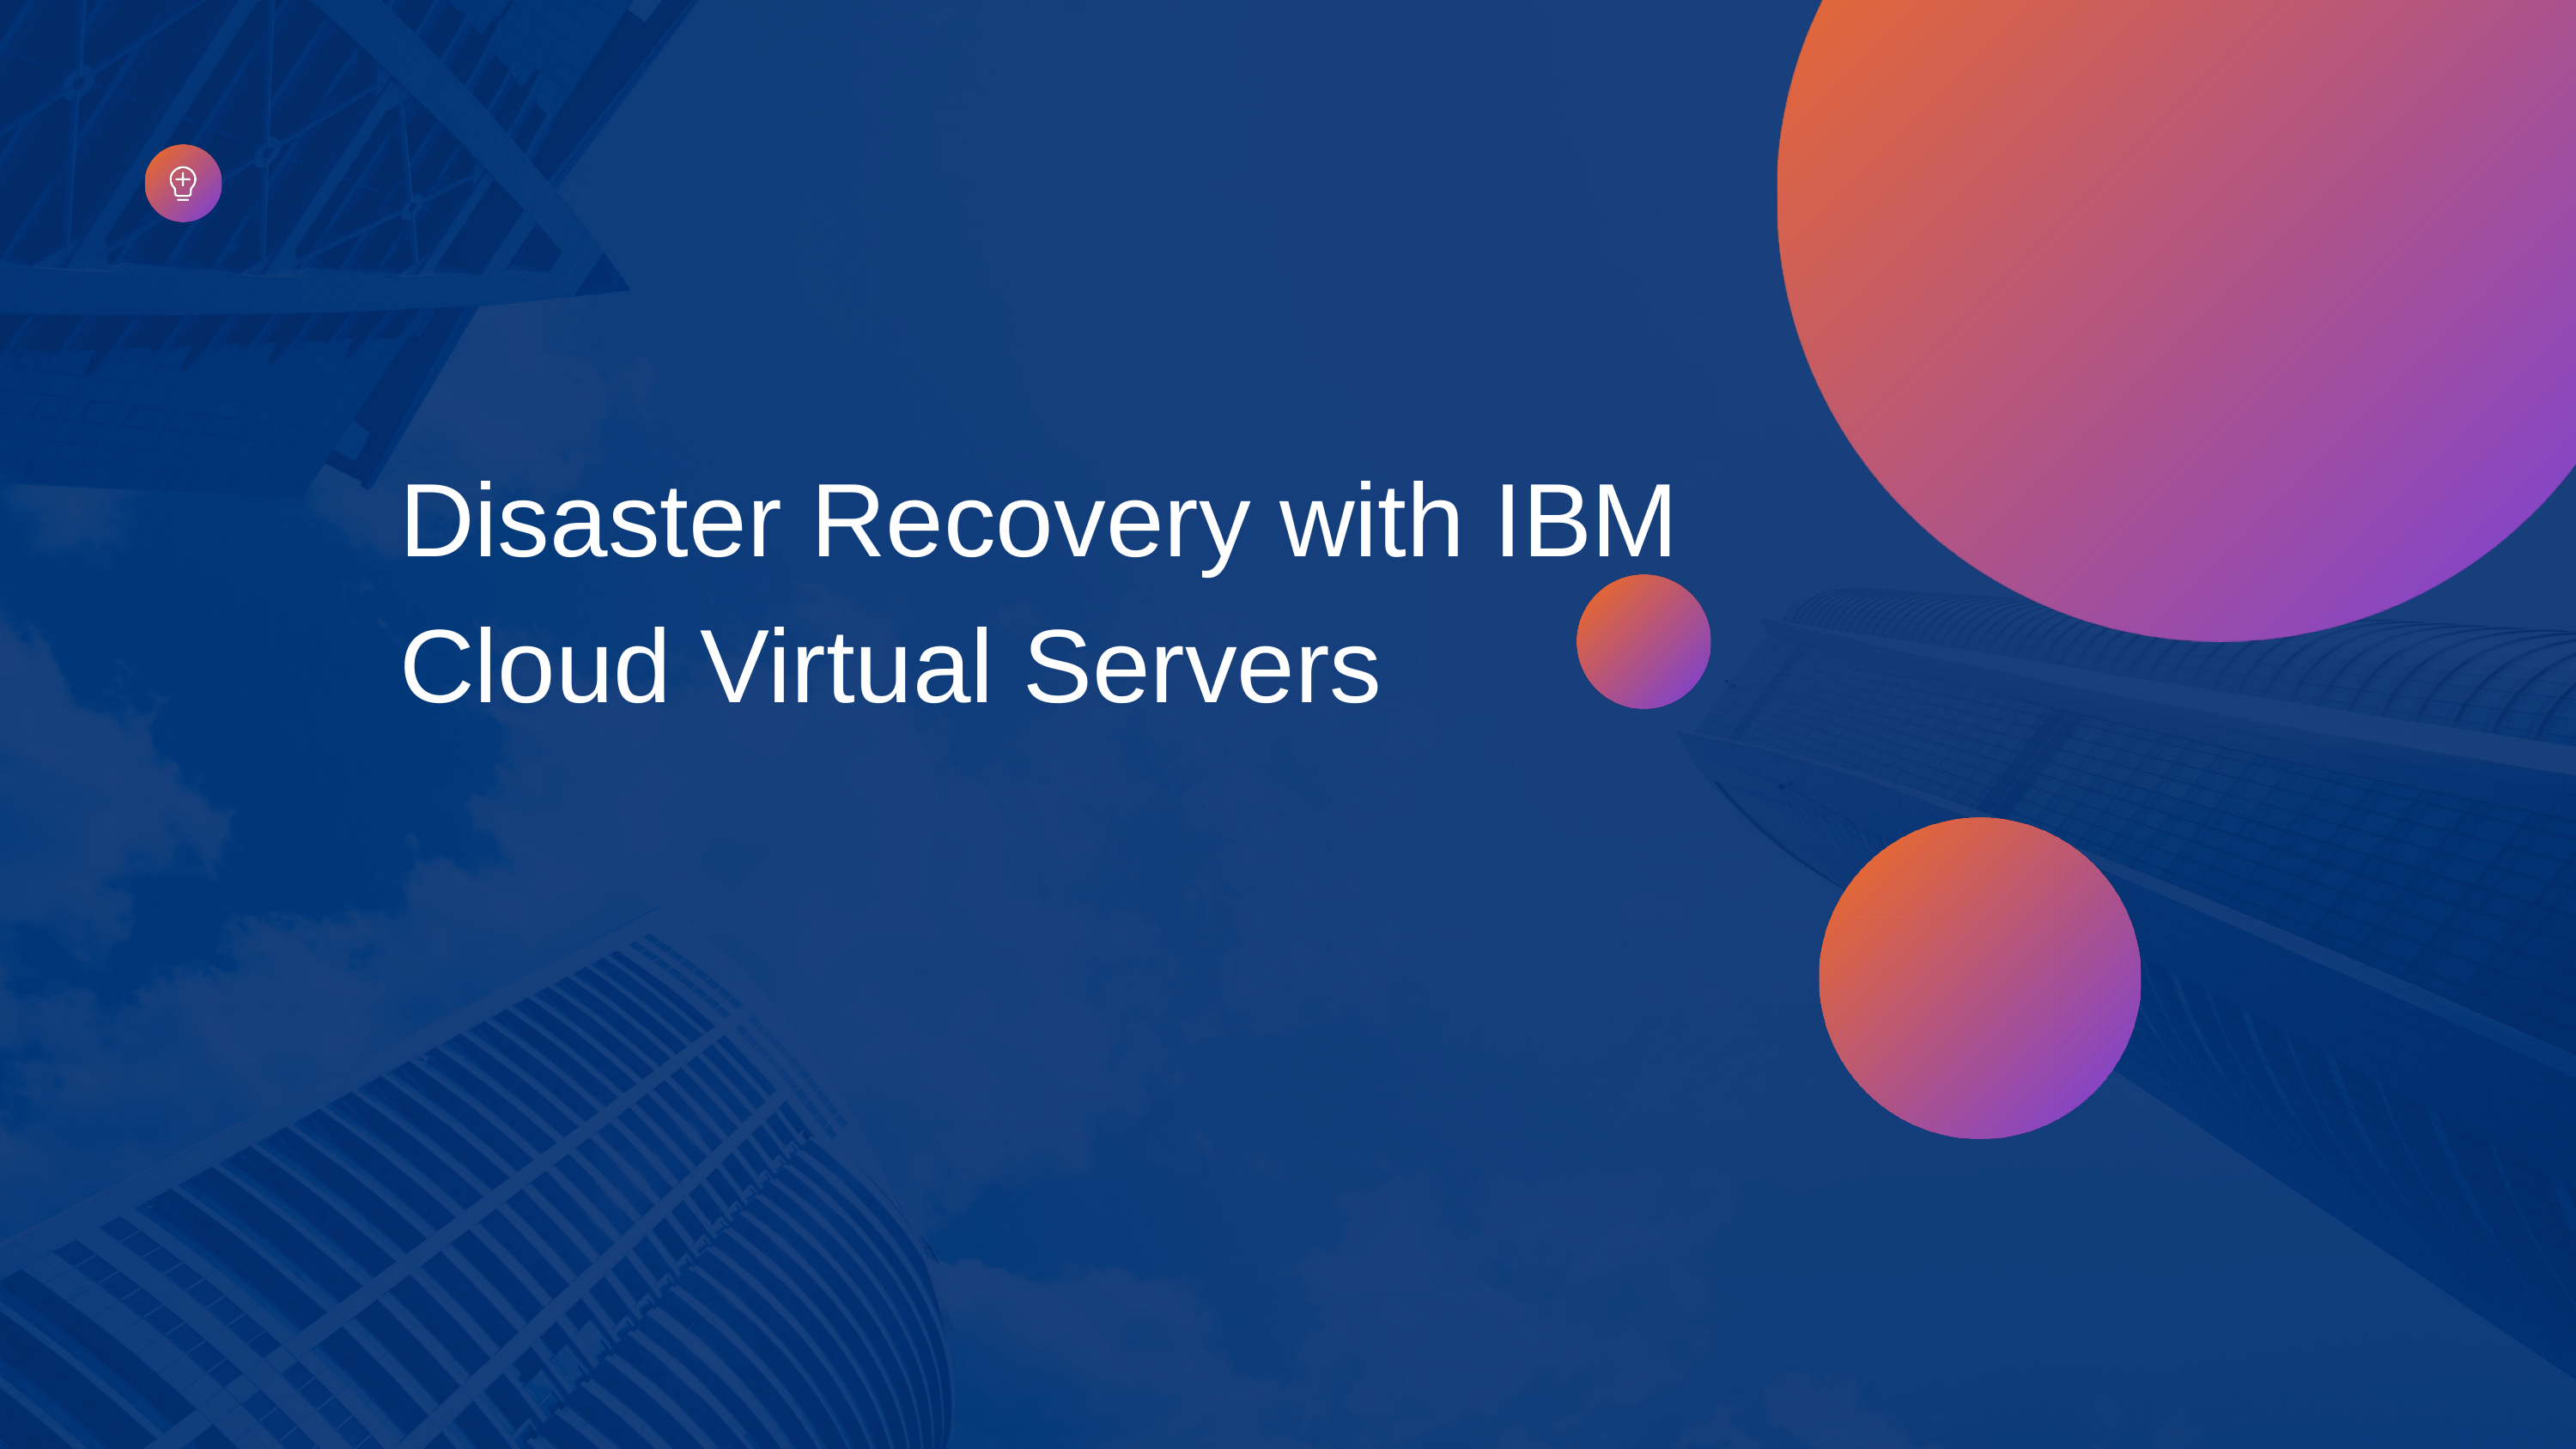

Disaster Recovery with IBM Cloud Virtual Servers